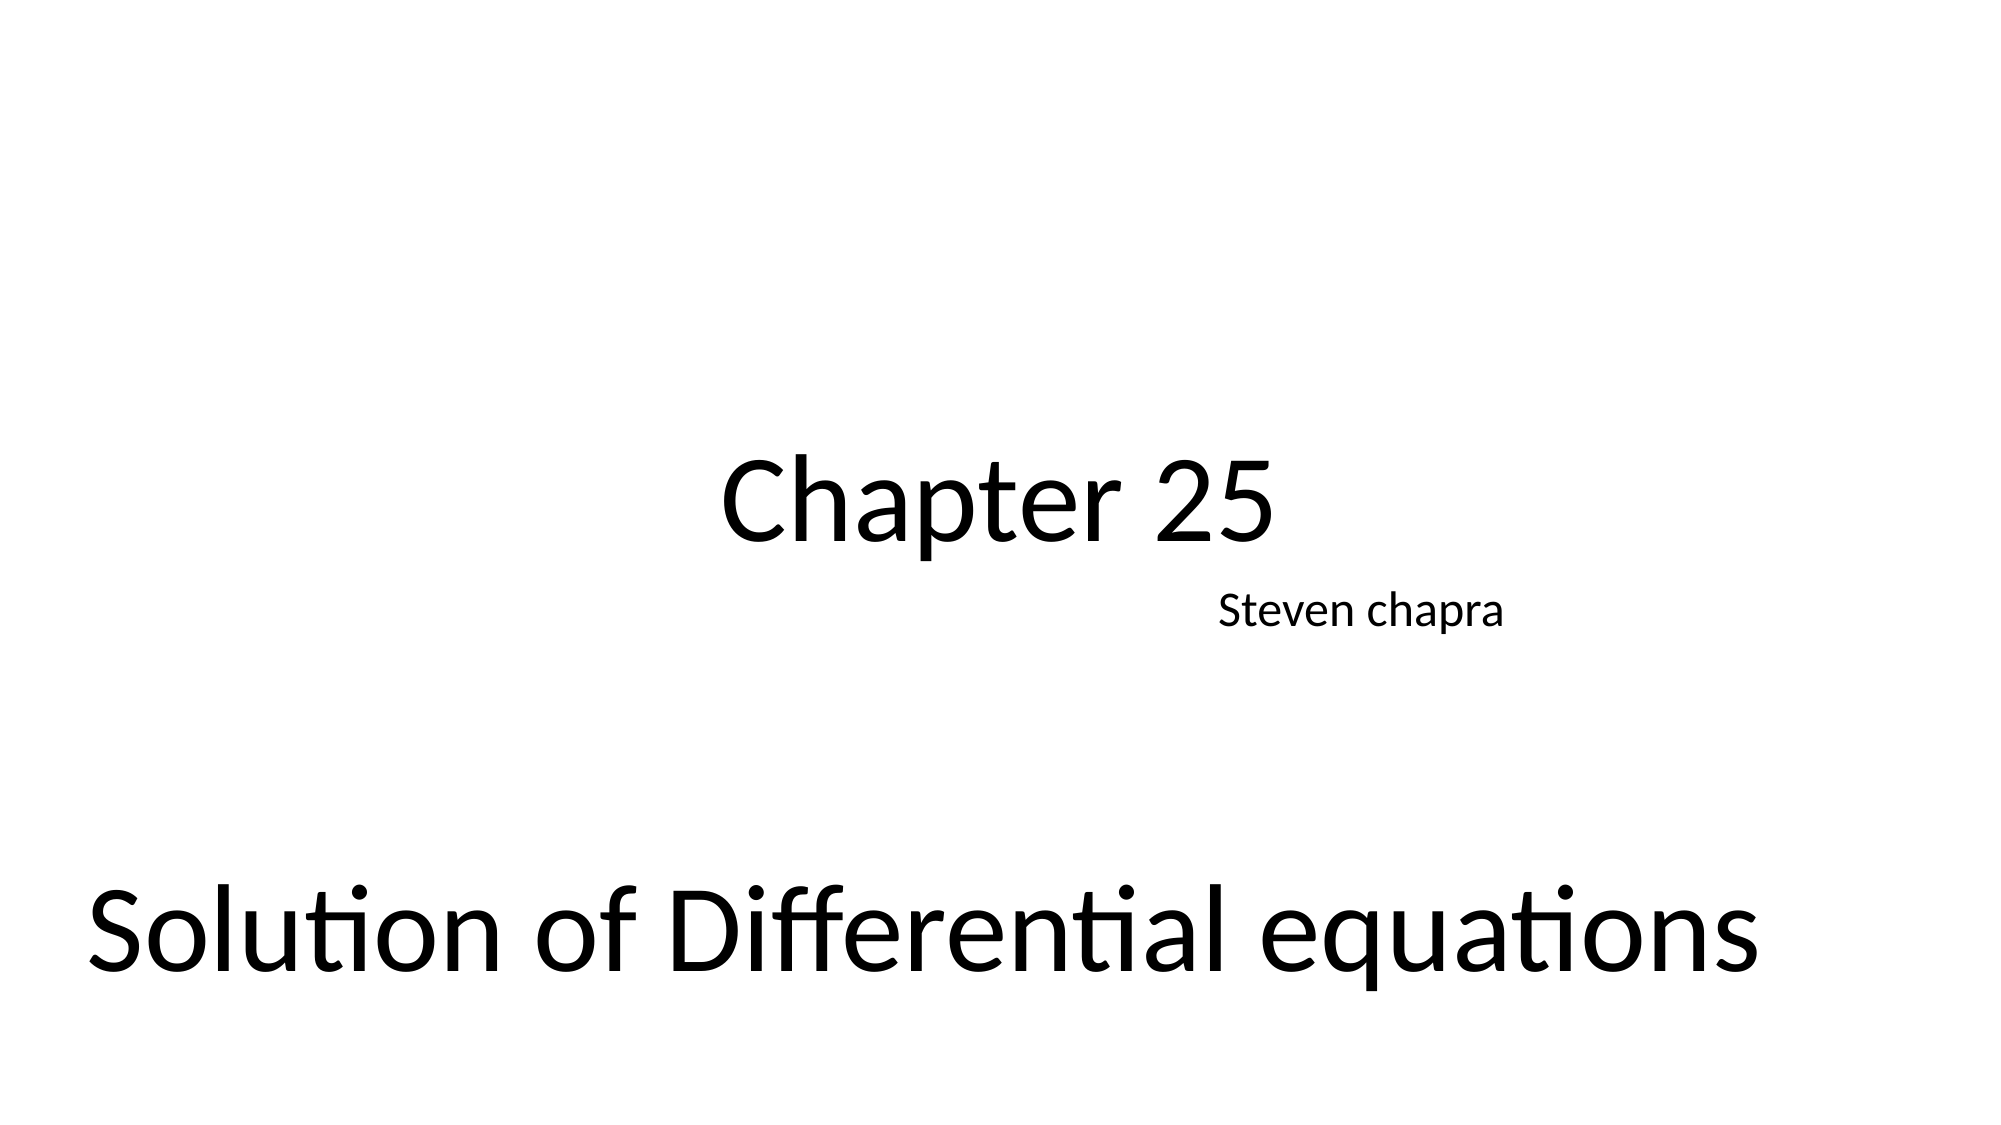

# Chapter 25
Steven chapra
Solution of Differential equations